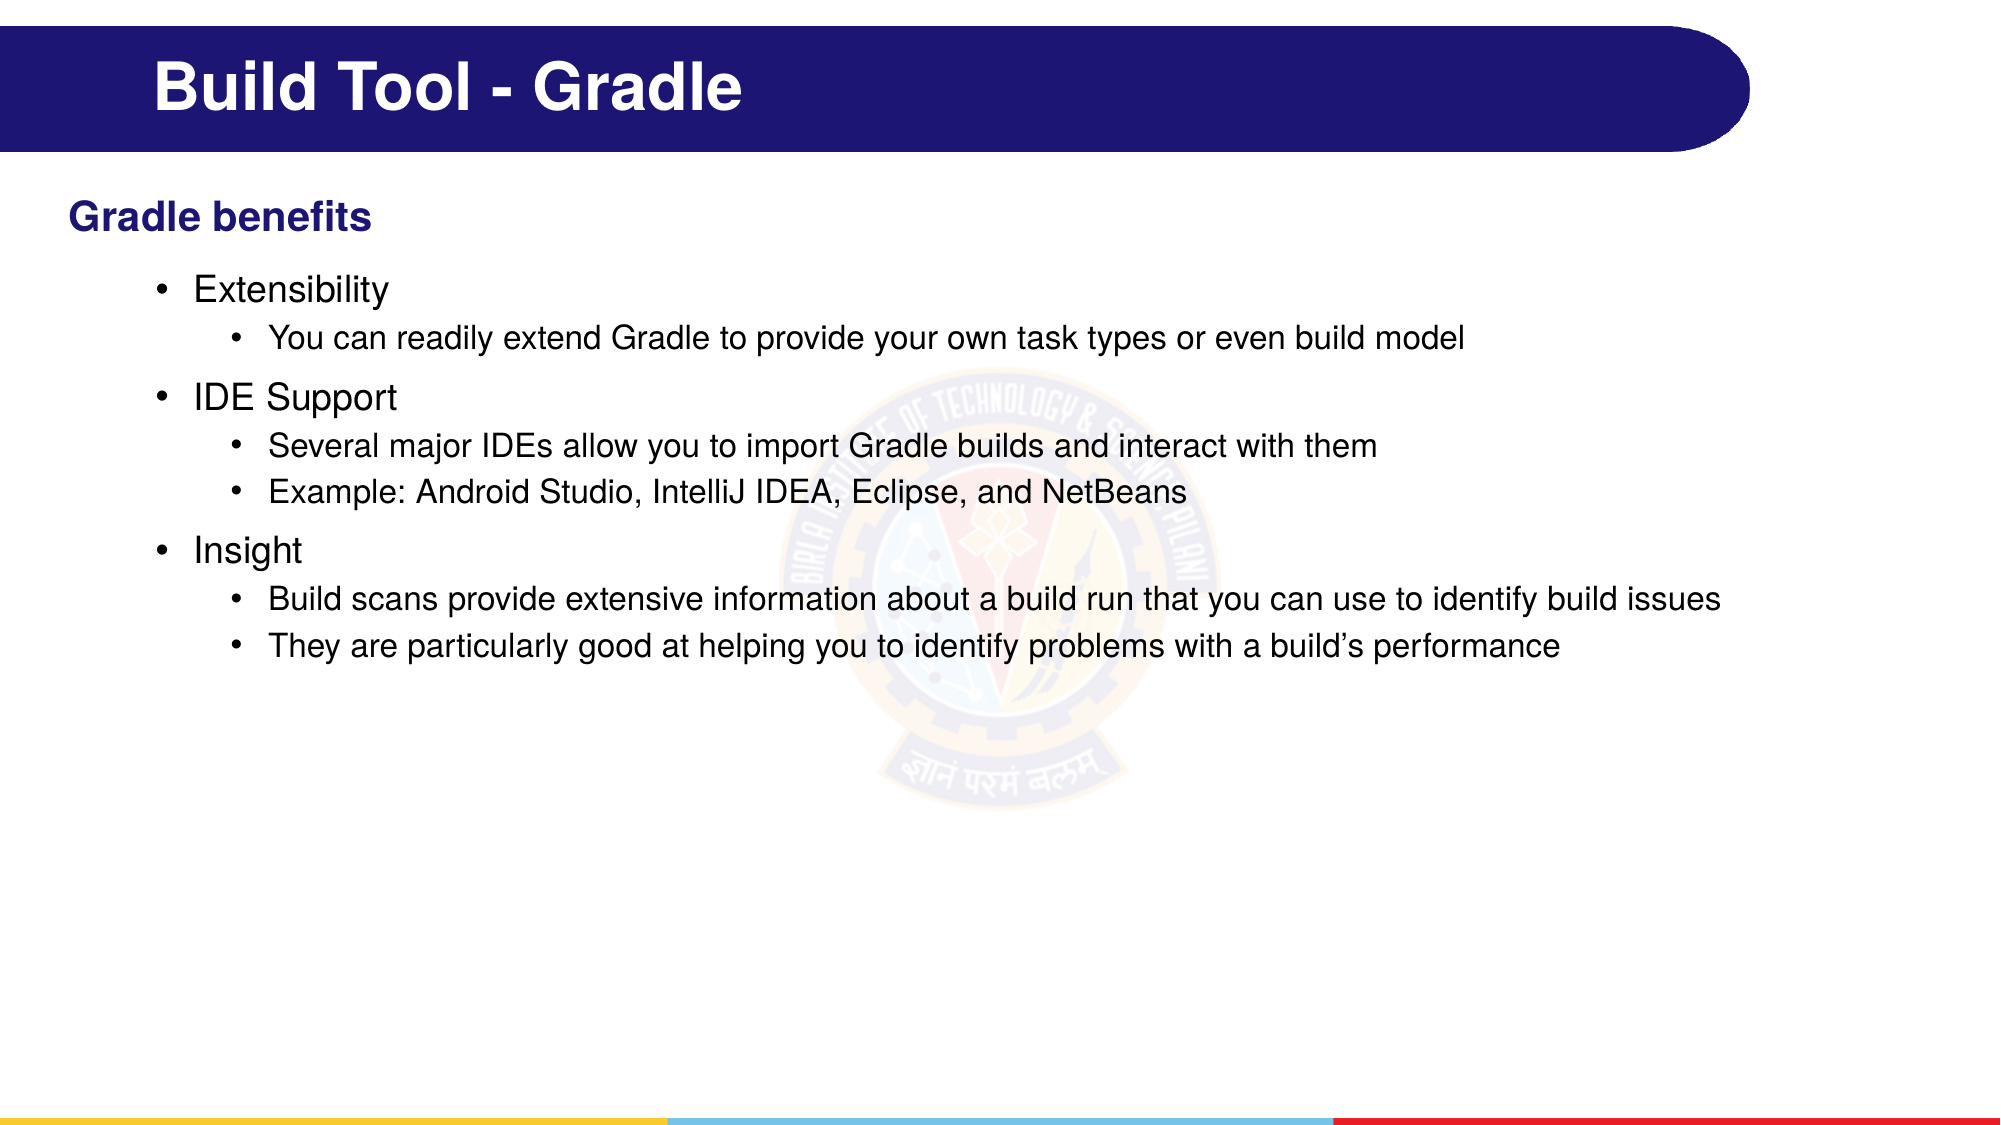

# Build Tool - Gradle
Gradle benefits
Extensibility
You can readily extend Gradle to provide your own task types or even build model
IDE Support
Several major IDEs allow you to import Gradle builds and interact with them
Example: Android Studio, IntelliJ IDEA, Eclipse, and NetBeans
Insight
Build scans provide extensive information about a build run that you can use to identify build issues
They are particularly good at helping you to identify problems with a build’s performance